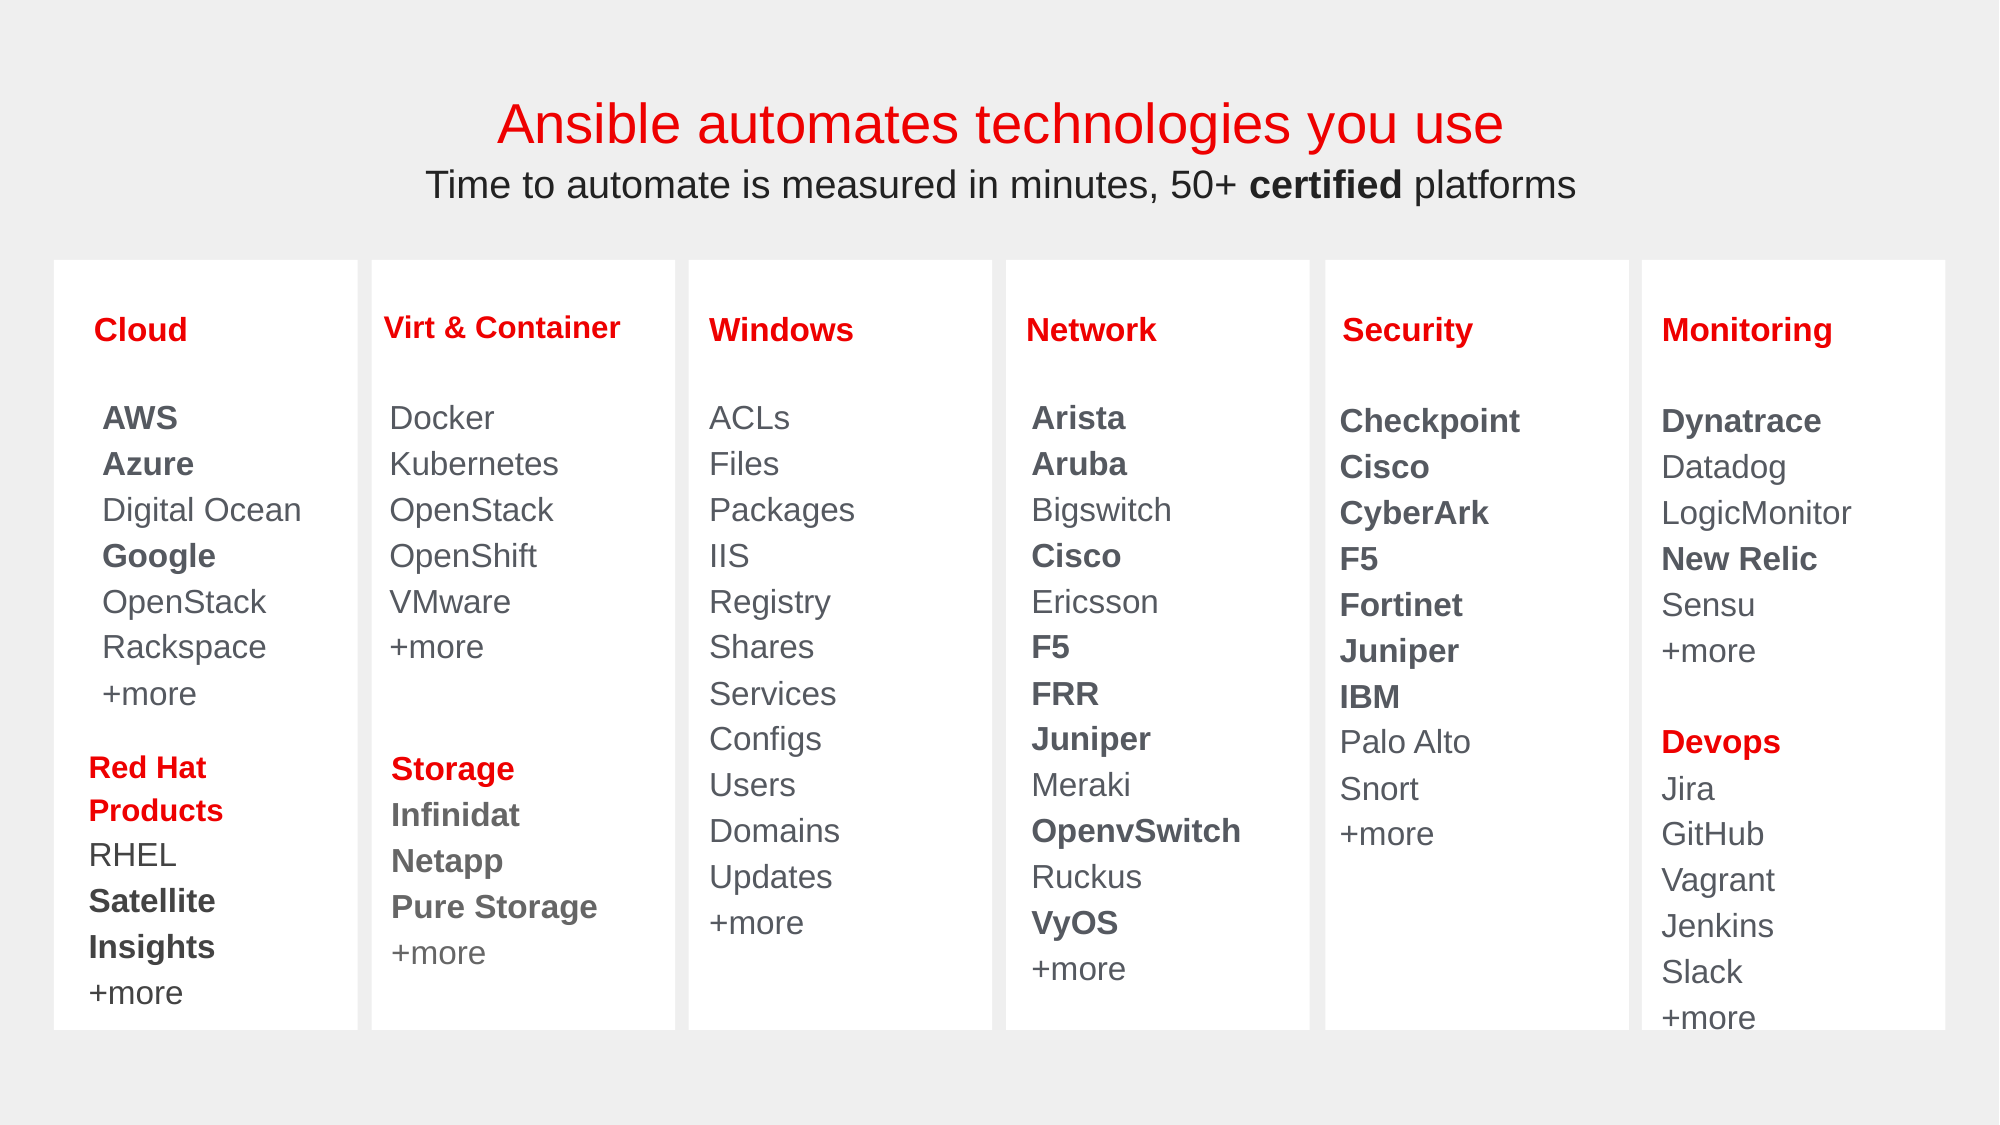

Ansible automates technologies you use
Time to automate is measured in minutes, 50+ certified platforms

Cloud

Virt & Container
Windows

Network

Security

Monitoring

AWS
Azure
Digital Ocean
Google
OpenStack
Rackspace
+more
Docker
Kubernetes
OpenStack
OpenShift
VMware
+more
ACLs
Files
Packages
IIS
Registry
Shares
Services
Configs
Users
Domains
Updates
+more
Arista
Aruba
Bigswitch
Cisco
Ericsson
F5
FRR
Juniper
Meraki
OpenvSwitch
Ruckus
VyOS
+more
Checkpoint
Cisco
CyberArk
F5
Fortinet
Juniper
IBM
Palo Alto
Snort
+more
Dynatrace
Datadog
LogicMonitor
New Relic
Sensu
+more

Devops
Jira
GitHub
Vagrant
Jenkins
Slack
+more

Red Hat Products
RHEL
Satellite
Insights
+more
Storage
Infinidat
Netapp
Pure Storage
+more